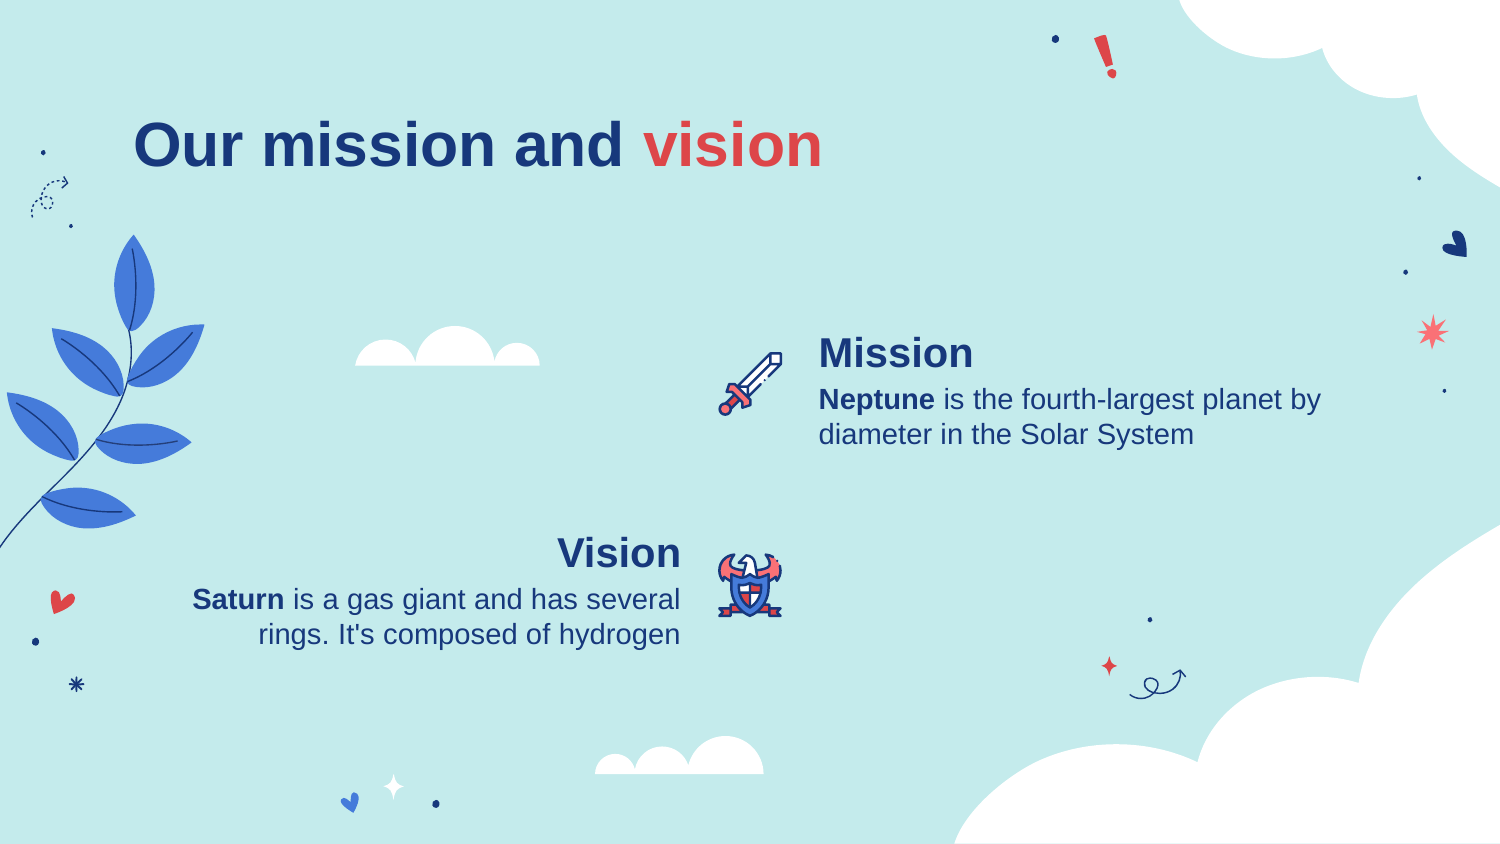

# Our mission and vision
Mission

Neptune is the fourth-largest planet by diameter in the Solar System
Vision

Saturn is a gas giant and has several rings. It's composed of hydrogen